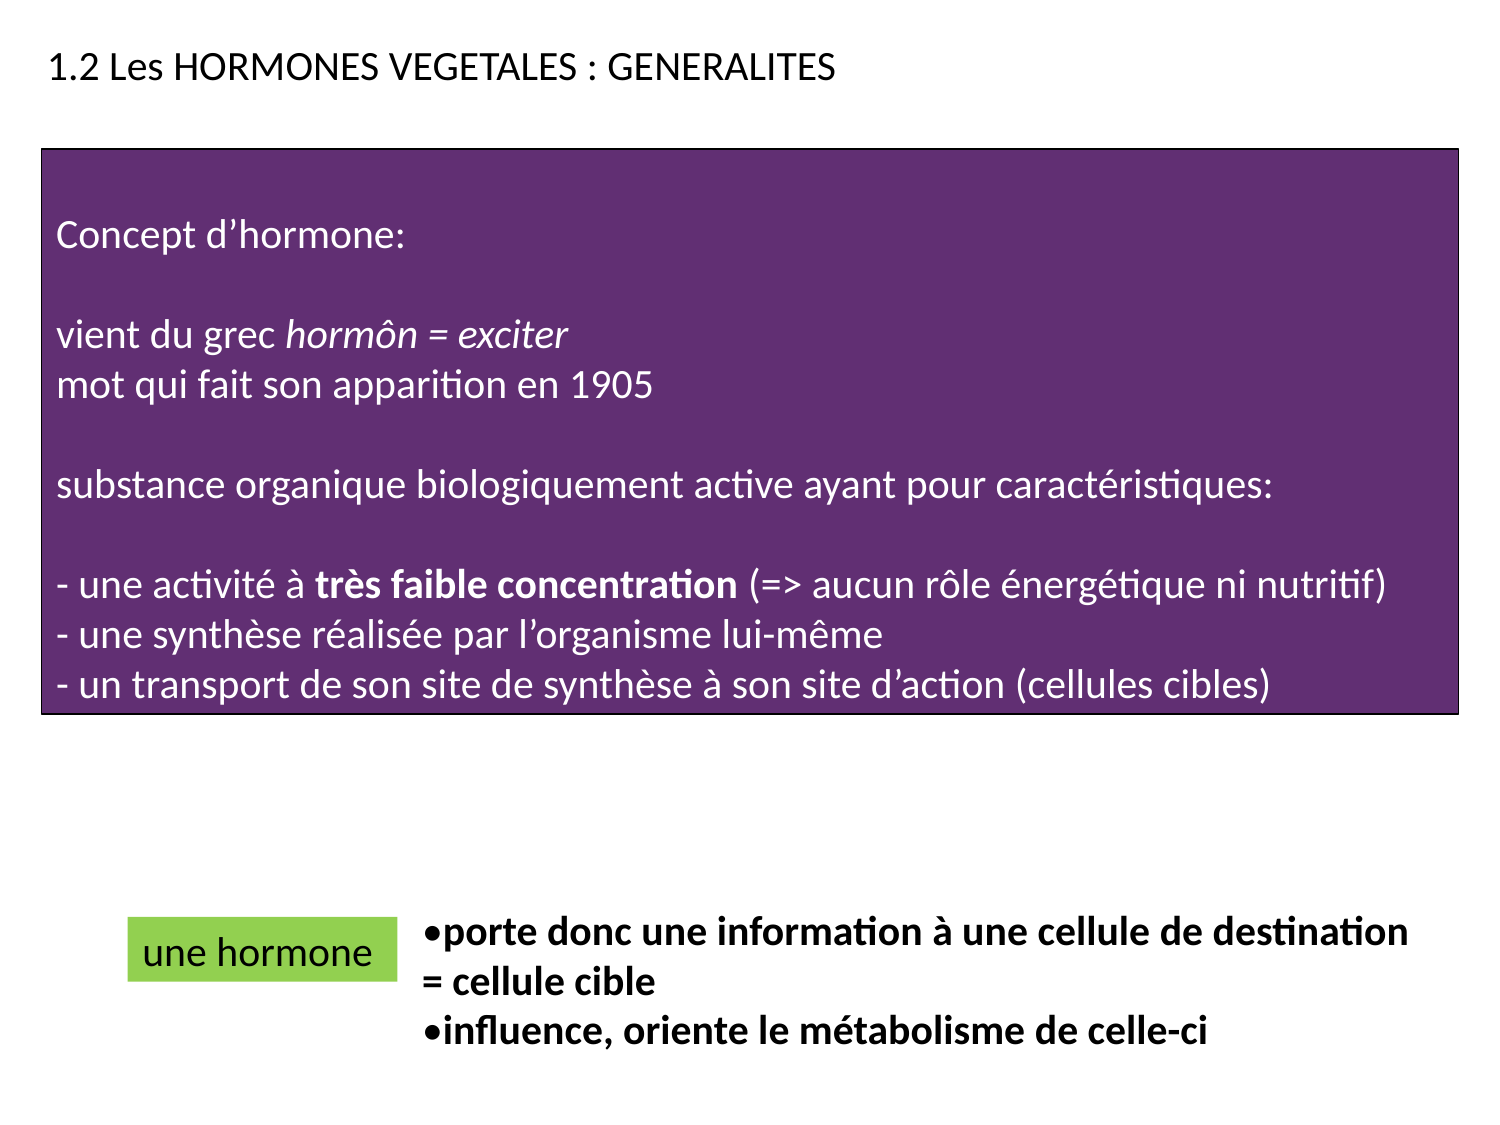

1.2 Les HORMONES VEGETALES : GENERALITES

Concept d’hormone:

vient du grec hormôn = exciter
mot qui fait son apparition en 1905

substance organique biologiquement active ayant pour caractéristiques:

- une activité à très faible concentration (=> aucun rôle énergétique ni nutritif)
- une synthèse réalisée par l’organisme lui-même
- un transport de son site de synthèse à son site d’action (cellules cibles)

•porte donc une information à une cellule de destination = cellule cible
•influence, oriente le métabolisme de celle-ci
une hormone